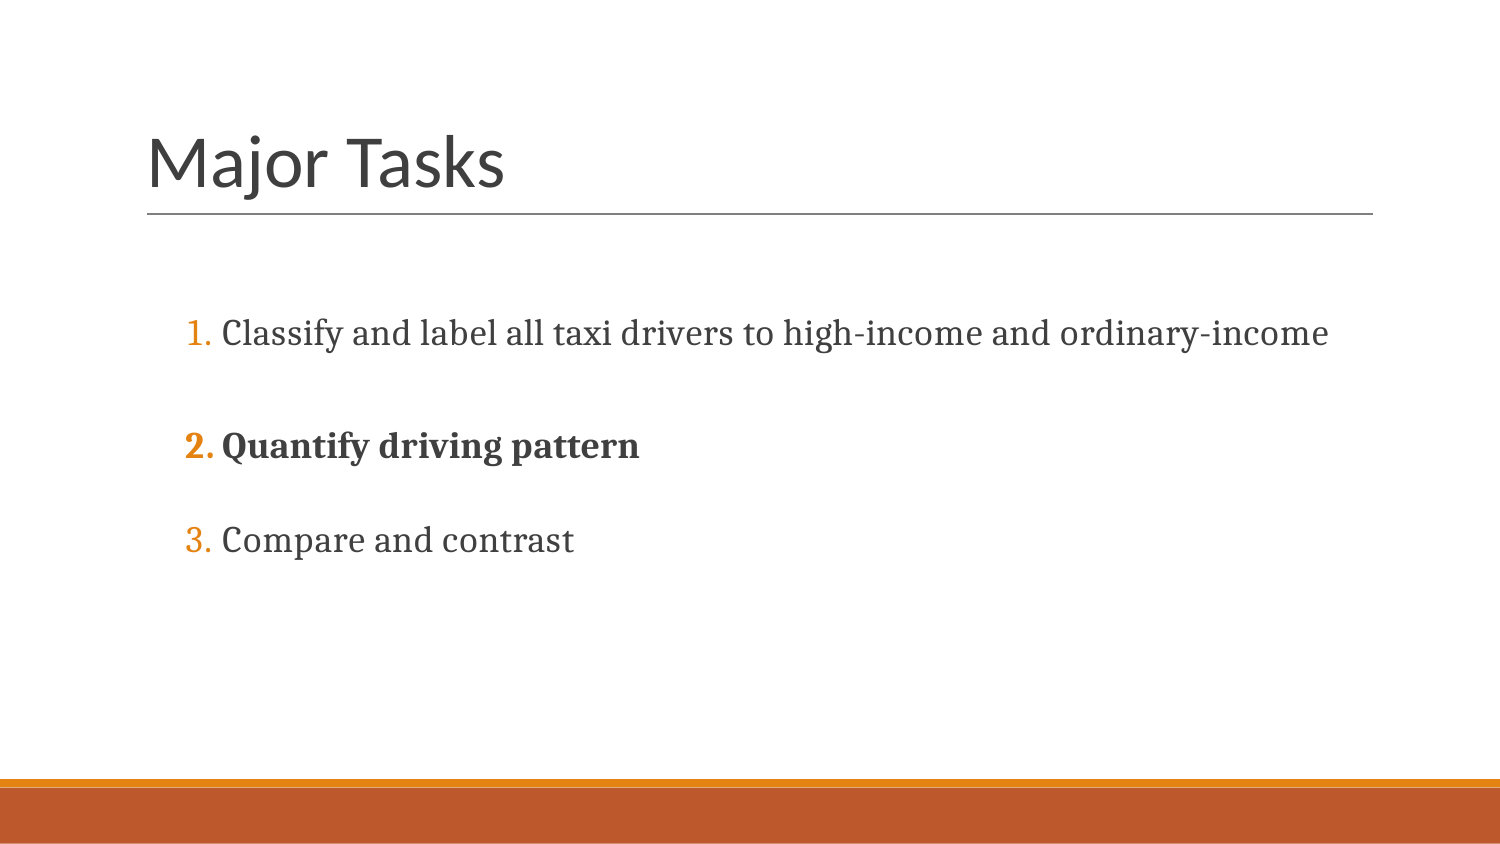

# Major Tasks
Classify and label all taxi drivers to high-income and ordinary-income
Quantify driving pattern
Compare and contrast